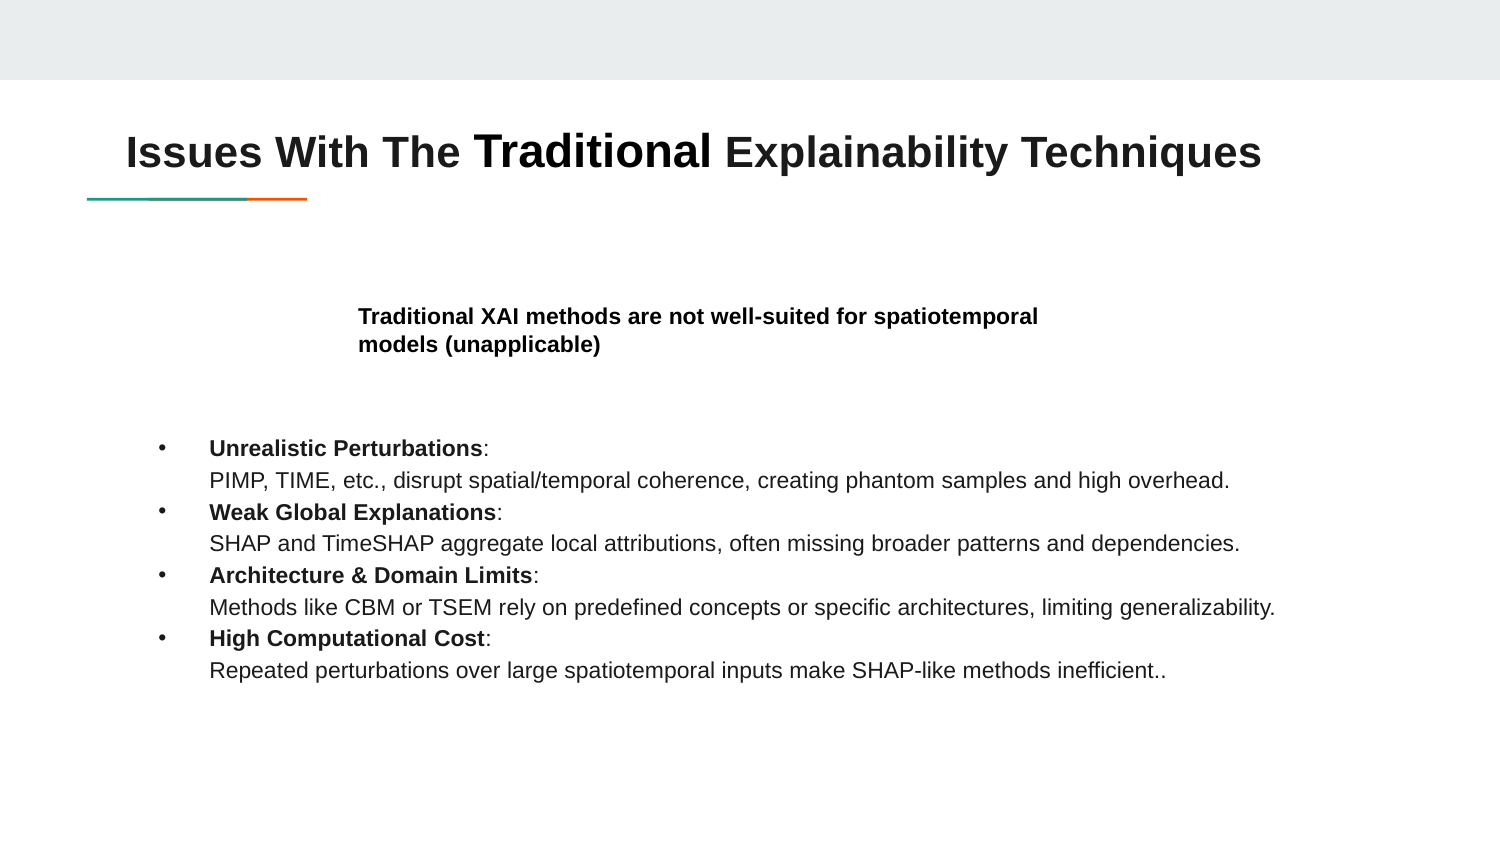

# Issues With The Traditional Explainability Techniques
Traditional XAI methods are not well-suited for spatiotemporal models (unapplicable)
Unrealistic Perturbations:
PIMP, TIME, etc., disrupt spatial/temporal coherence, creating phantom samples and high overhead.
Weak Global Explanations:
SHAP and TimeSHAP aggregate local attributions, often missing broader patterns and dependencies.
Architecture & Domain Limits:
Methods like CBM or TSEM rely on predefined concepts or specific architectures, limiting generalizability.
High Computational Cost:
Repeated perturbations over large spatiotemporal inputs make SHAP-like methods inefficient..